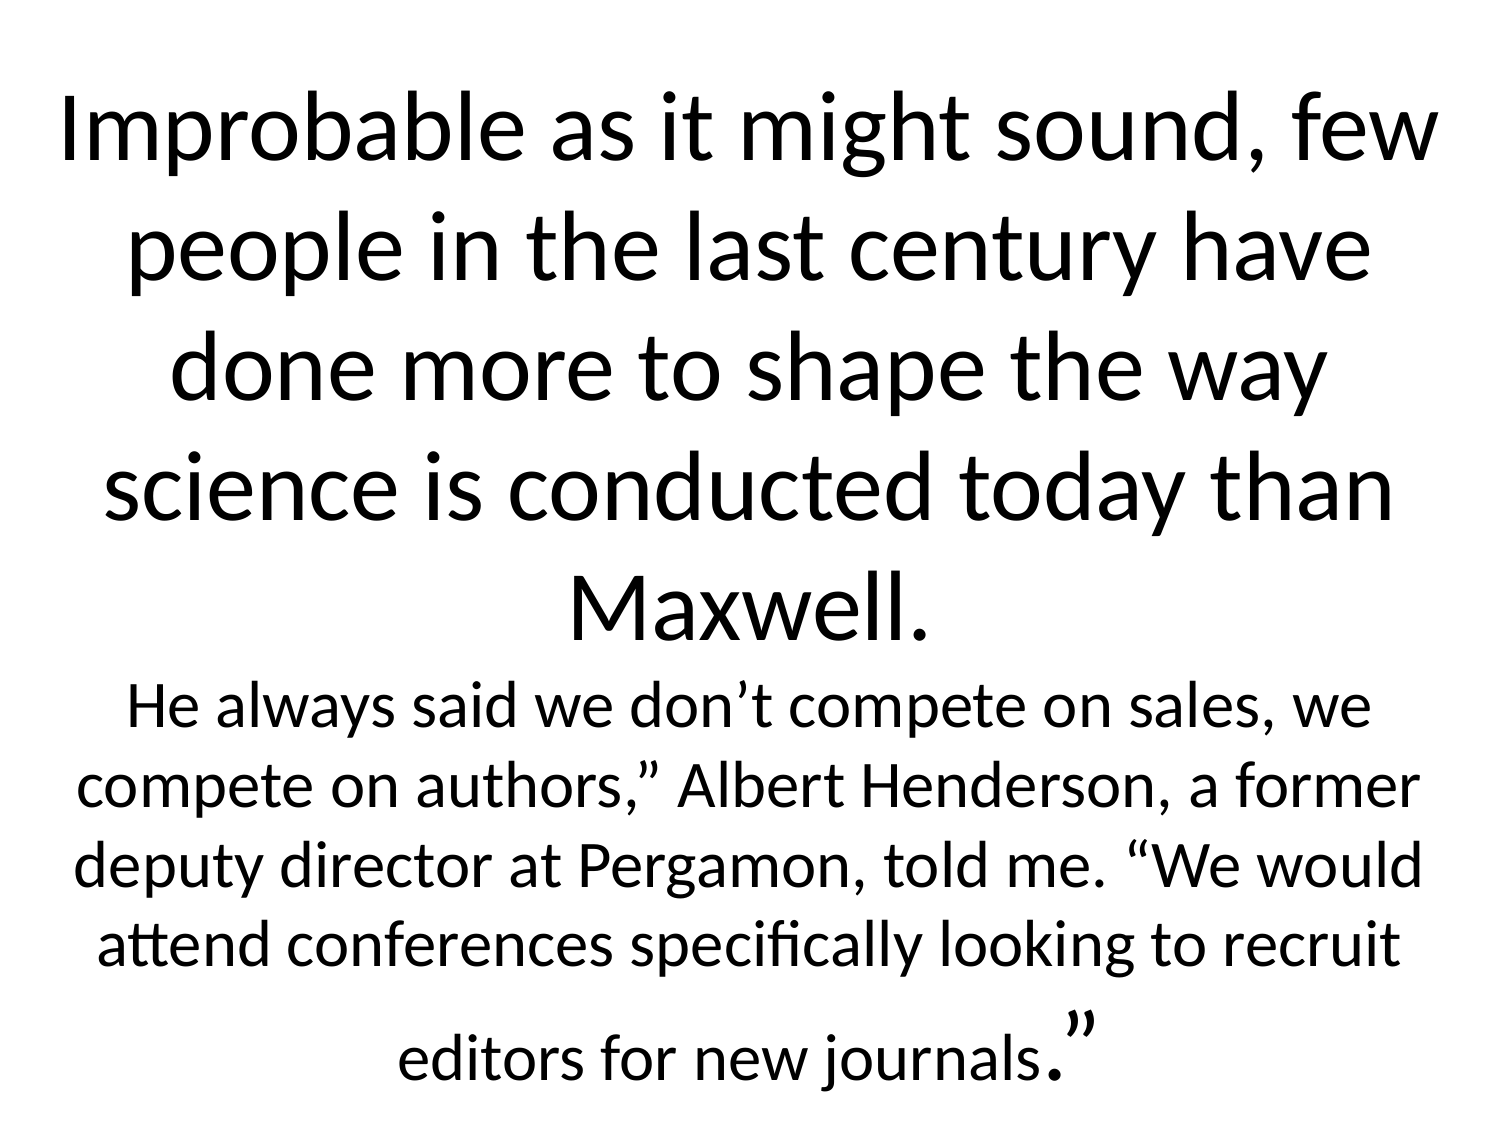

Improbable as it might sound, few people in the last century have done more to shape the way science is conducted today than Maxwell.
He always said we don’t compete on sales, we compete on authors,” Albert Henderson, a former deputy director at Pergamon, told me. “We would attend conferences specifically looking to recruit editors for new journals.”